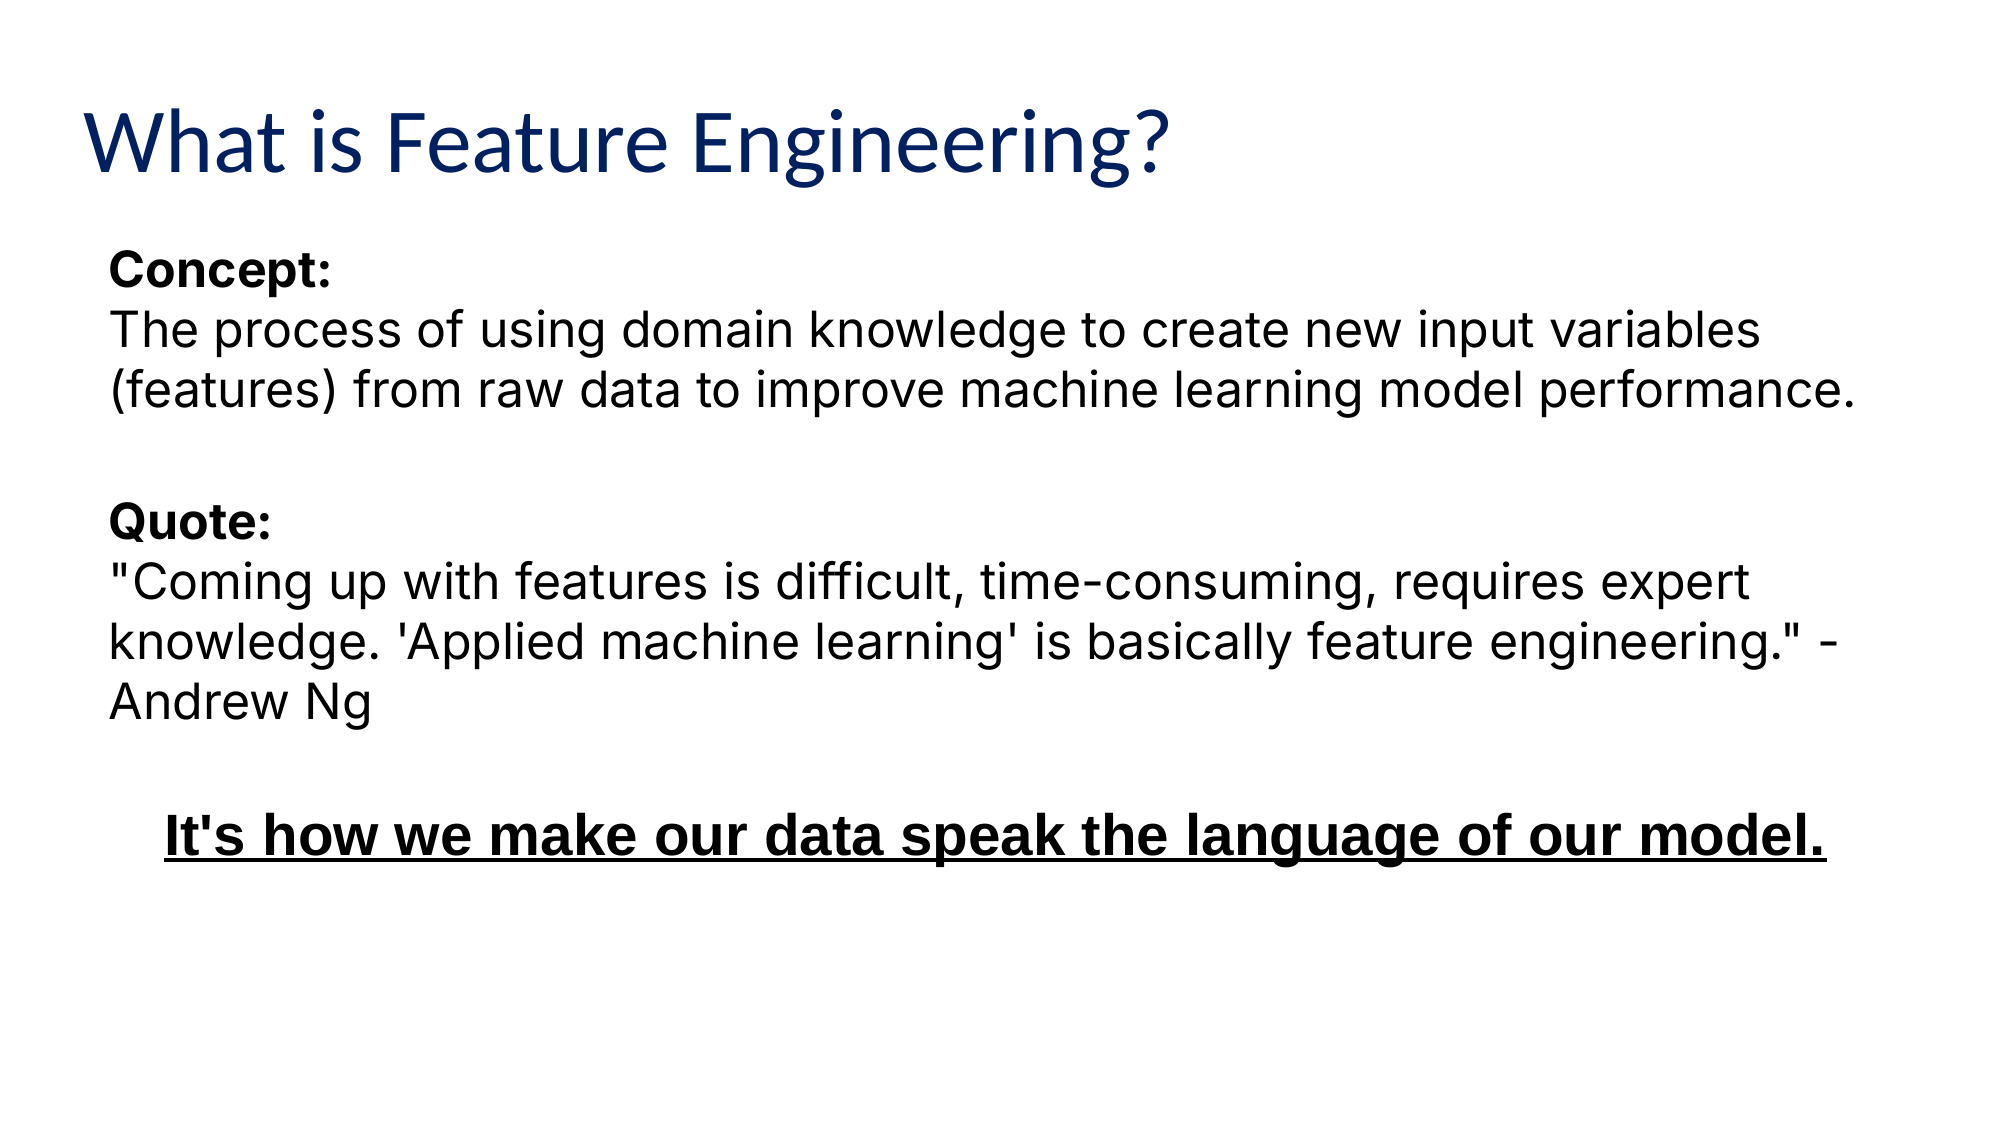

# What is Feature Engineering?
Concept:
The process of using domain knowledge to create new input variables (features) from raw data to improve machine learning model performance.

Quote:
"Coming up with features is difficult, time-consuming, requires expert knowledge. 'Applied machine learning' is basically feature engineering." - Andrew Ng
It's how we make our data speak the language of our model.